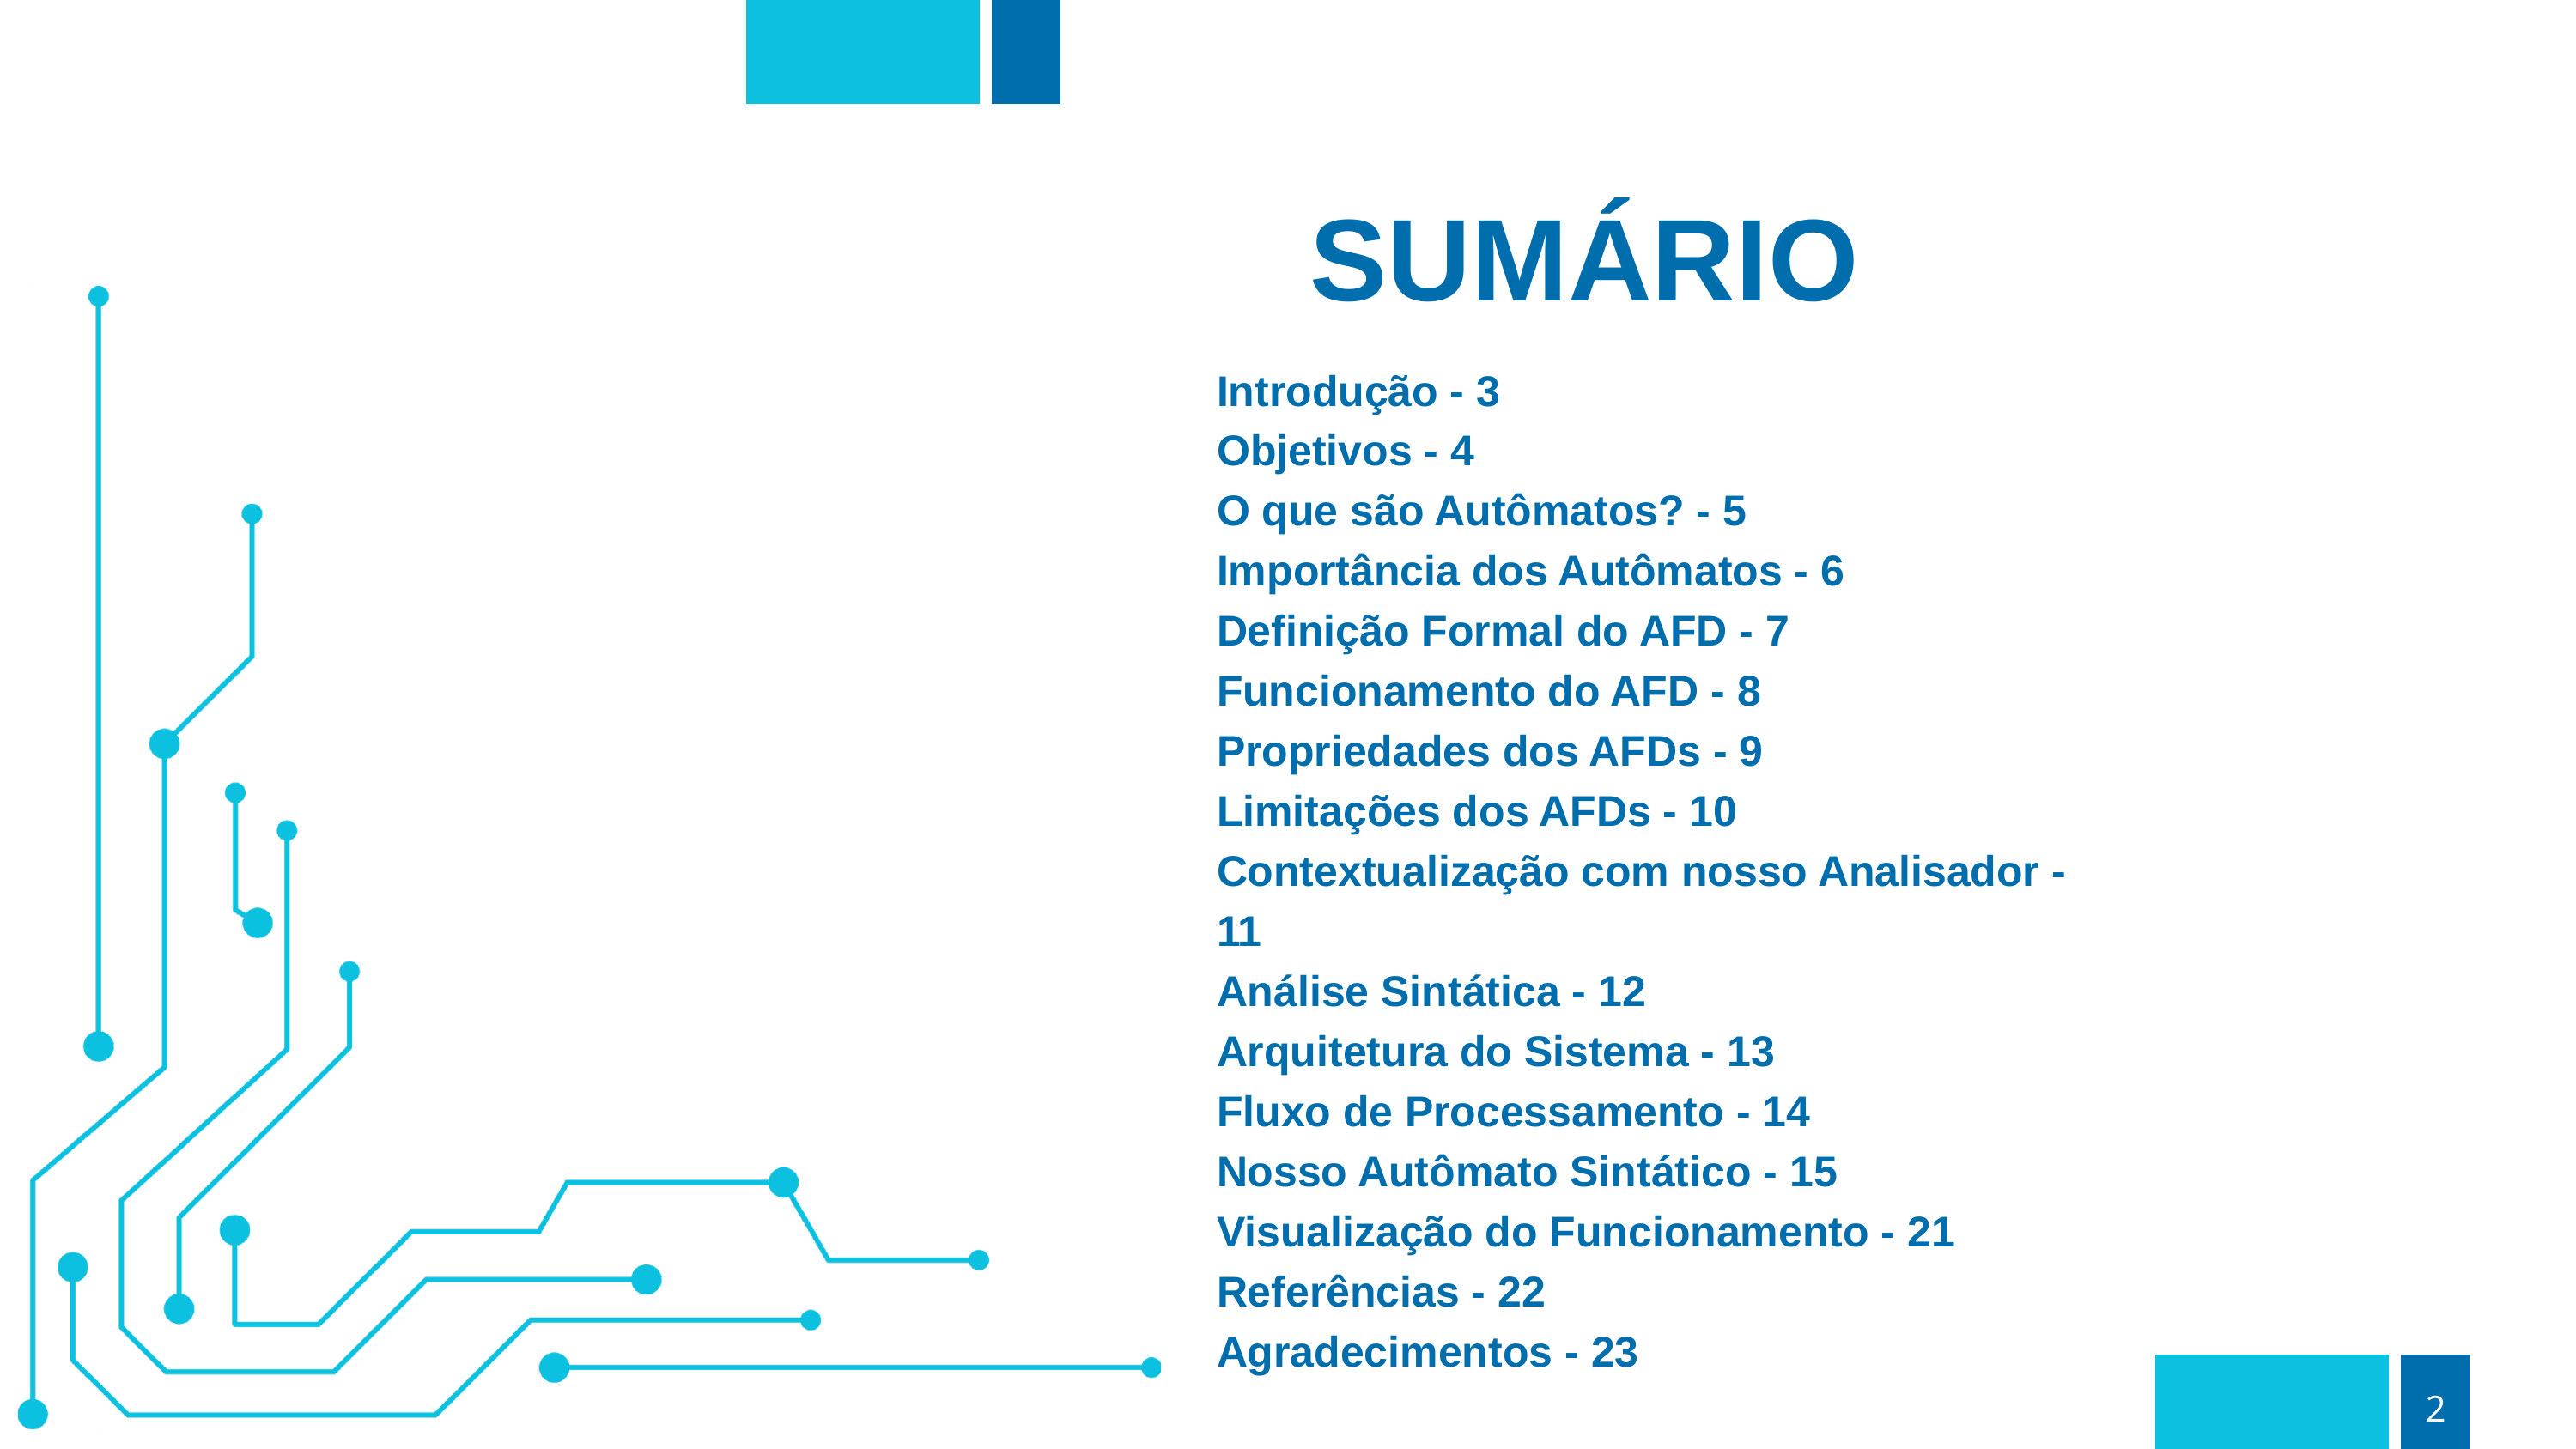

SUMÁRIO

Introdução - 3
Objetivos - 4
O que são Autômatos? - 5
Importância dos Autômatos - 6
Definição Formal do AFD - 7
Funcionamento do AFD - 8
Propriedades dos AFDs - 9
Limitações dos AFDs - 10
Contextualização com nosso Analisador - 11
Análise Sintática - 12
Arquitetura do Sistema - 13
Fluxo de Processamento - 14
Nosso Autômato Sintático - 15
Visualização do Funcionamento - 21
Referências - 22
Agradecimentos - 23

2